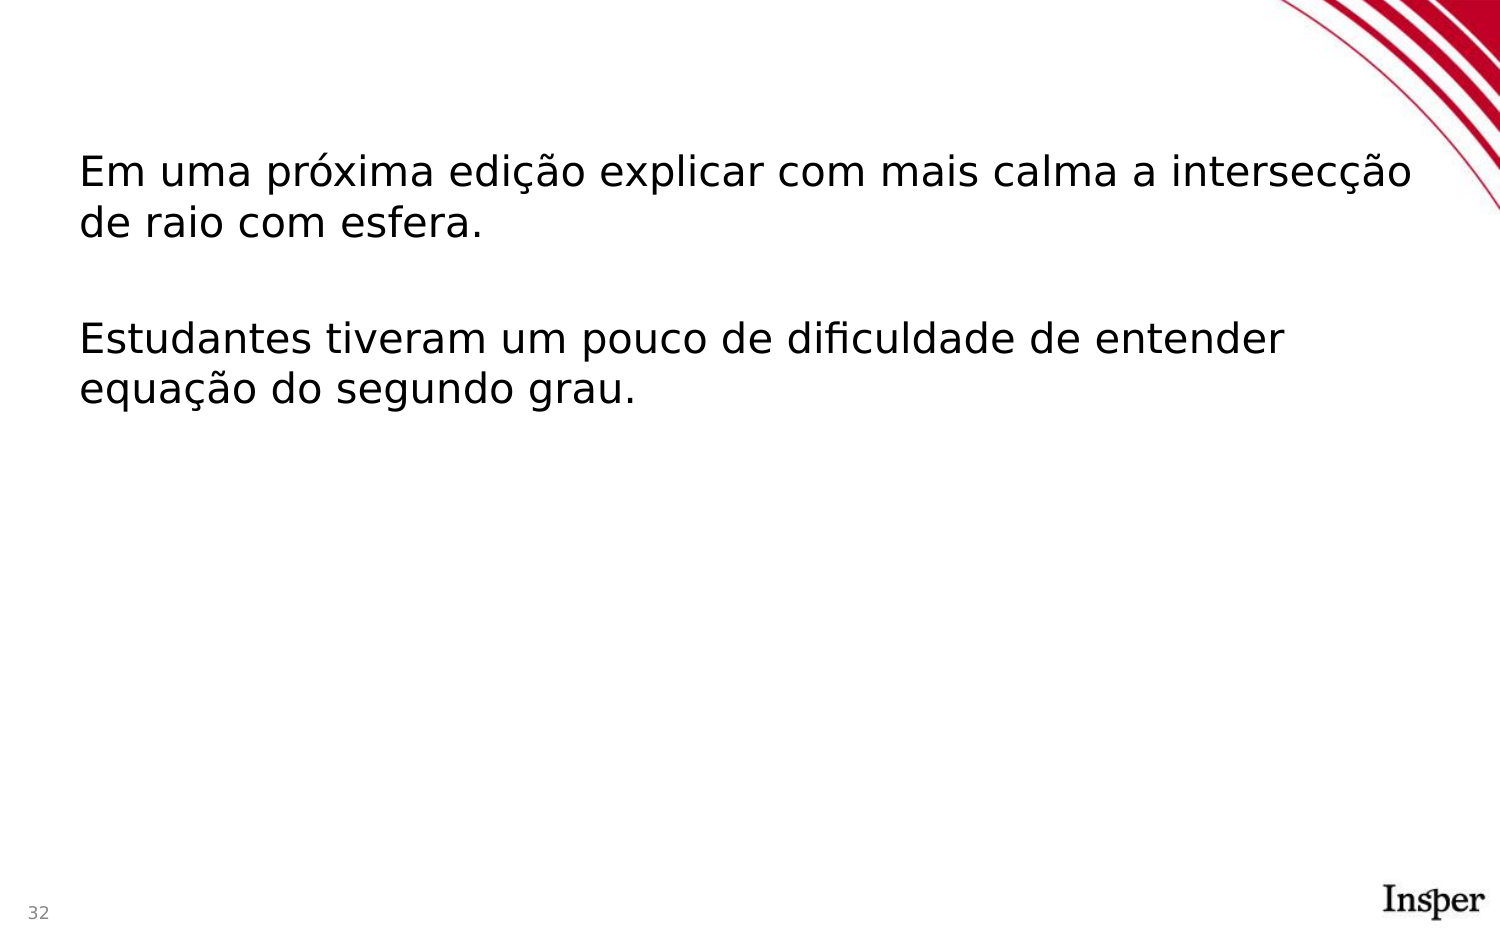

#
Em uma próxima edição explicar com mais calma a intersecção de raio com esfera.

Estudantes tiveram um pouco de dificuldade de entender equação do segundo grau.
32